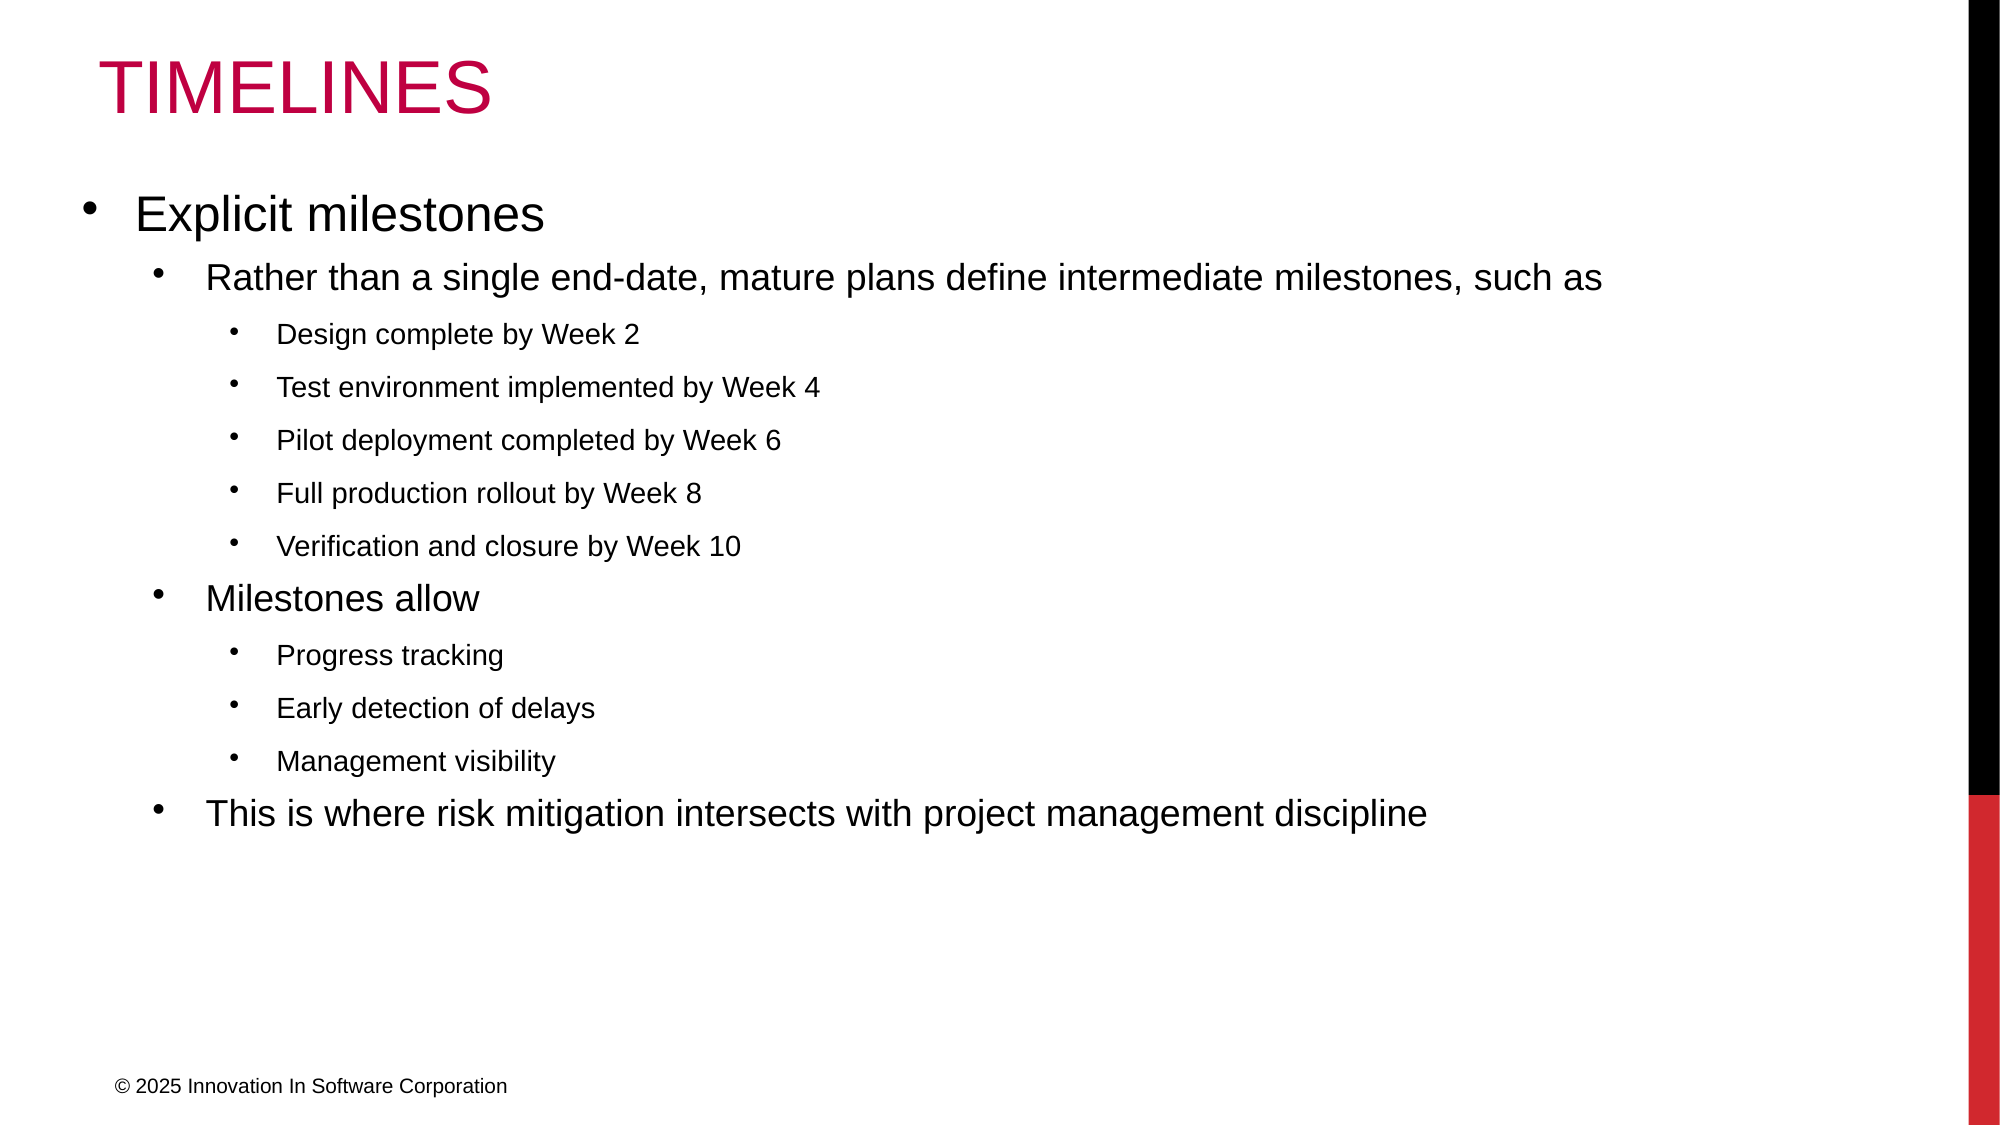

# Timelines
Explicit milestones
Rather than a single end-date, mature plans define intermediate milestones, such as
Design complete by Week 2
Test environment implemented by Week 4
Pilot deployment completed by Week 6
Full production rollout by Week 8
Verification and closure by Week 10
Milestones allow
Progress tracking
Early detection of delays
Management visibility
This is where risk mitigation intersects with project management discipline
© 2025 Innovation In Software Corporation